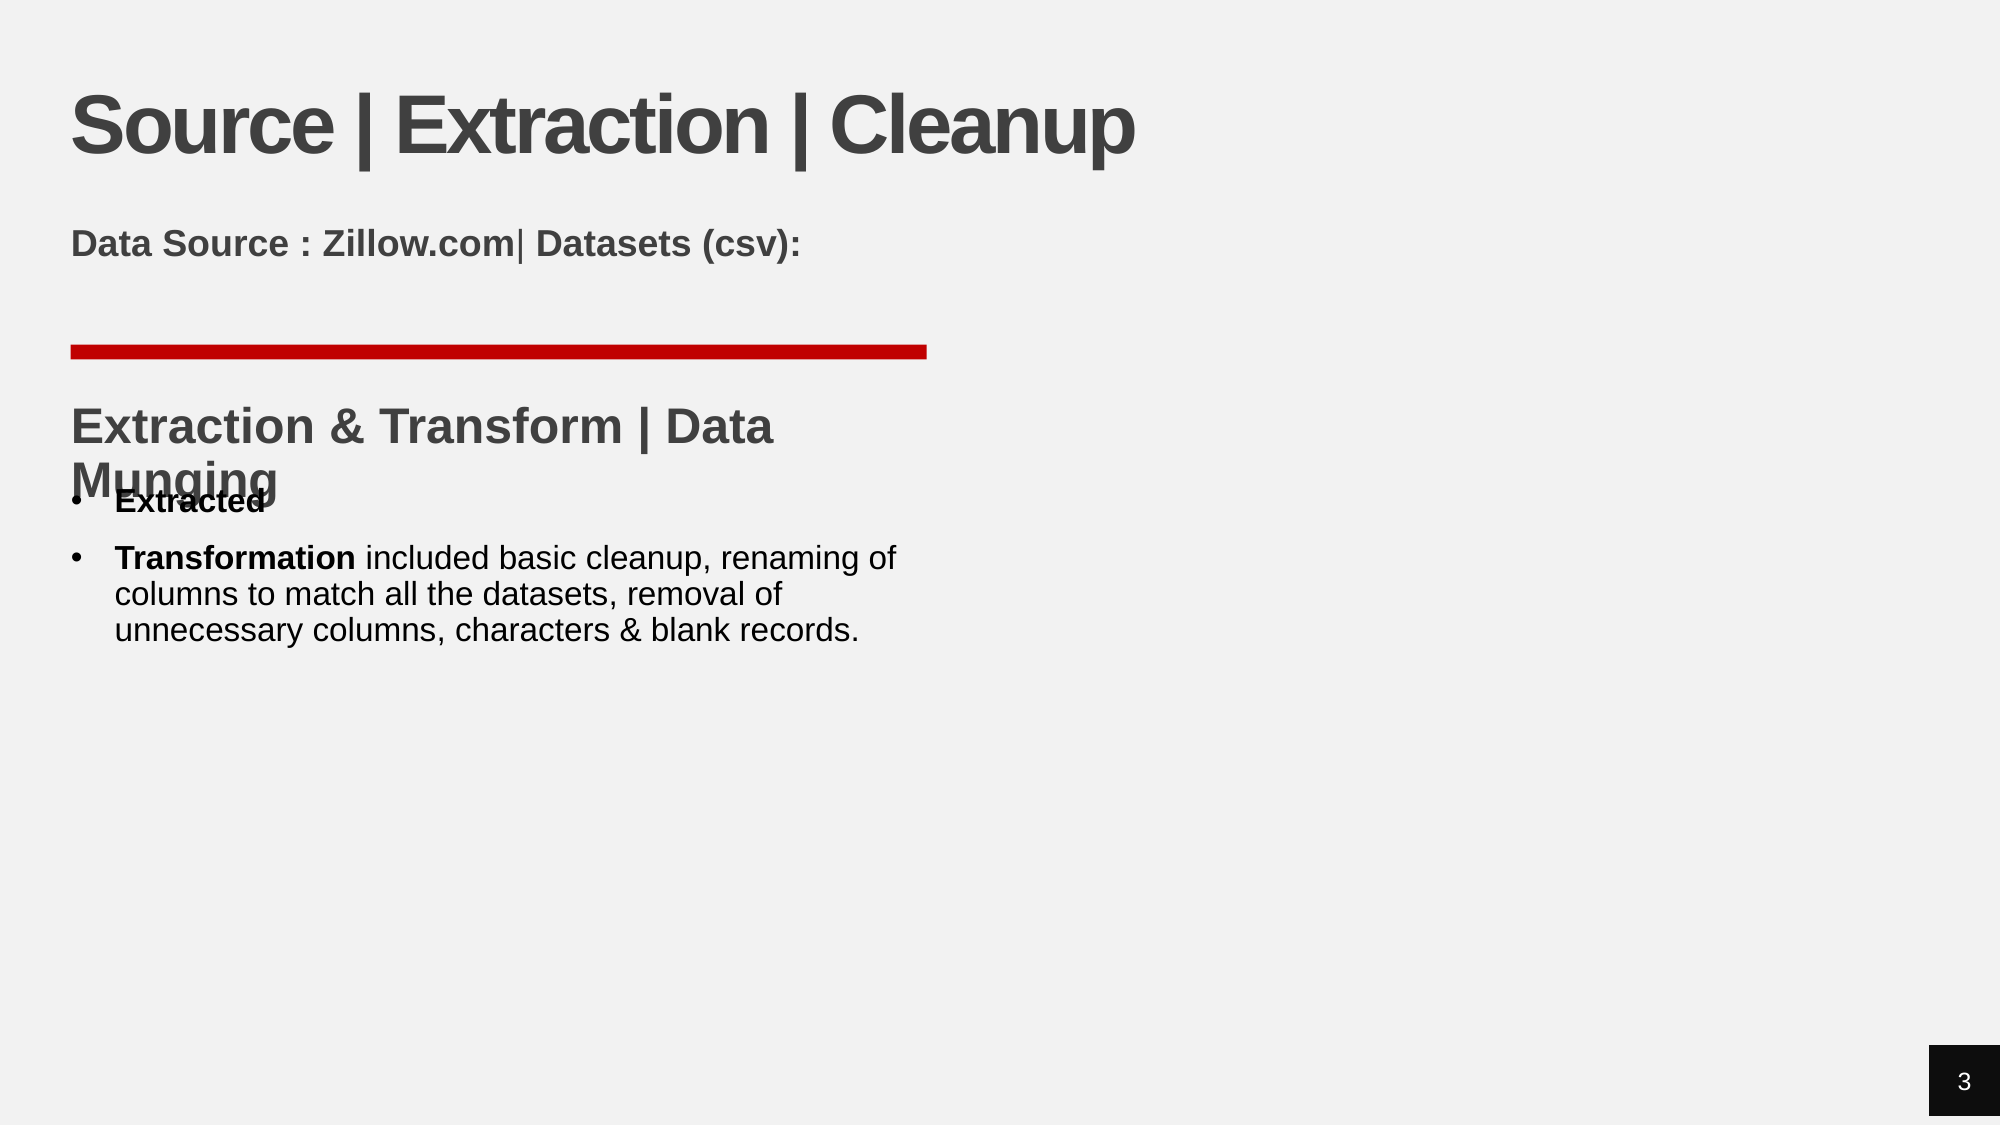

# Source | Extraction | Cleanup
Data Source : Zillow.com| Datasets (csv):

Extraction & Transform | Data Munging
Extracted
Transformation included basic cleanup, renaming of columns to match all the datasets, removal of unnecessary columns, characters & blank records.

3